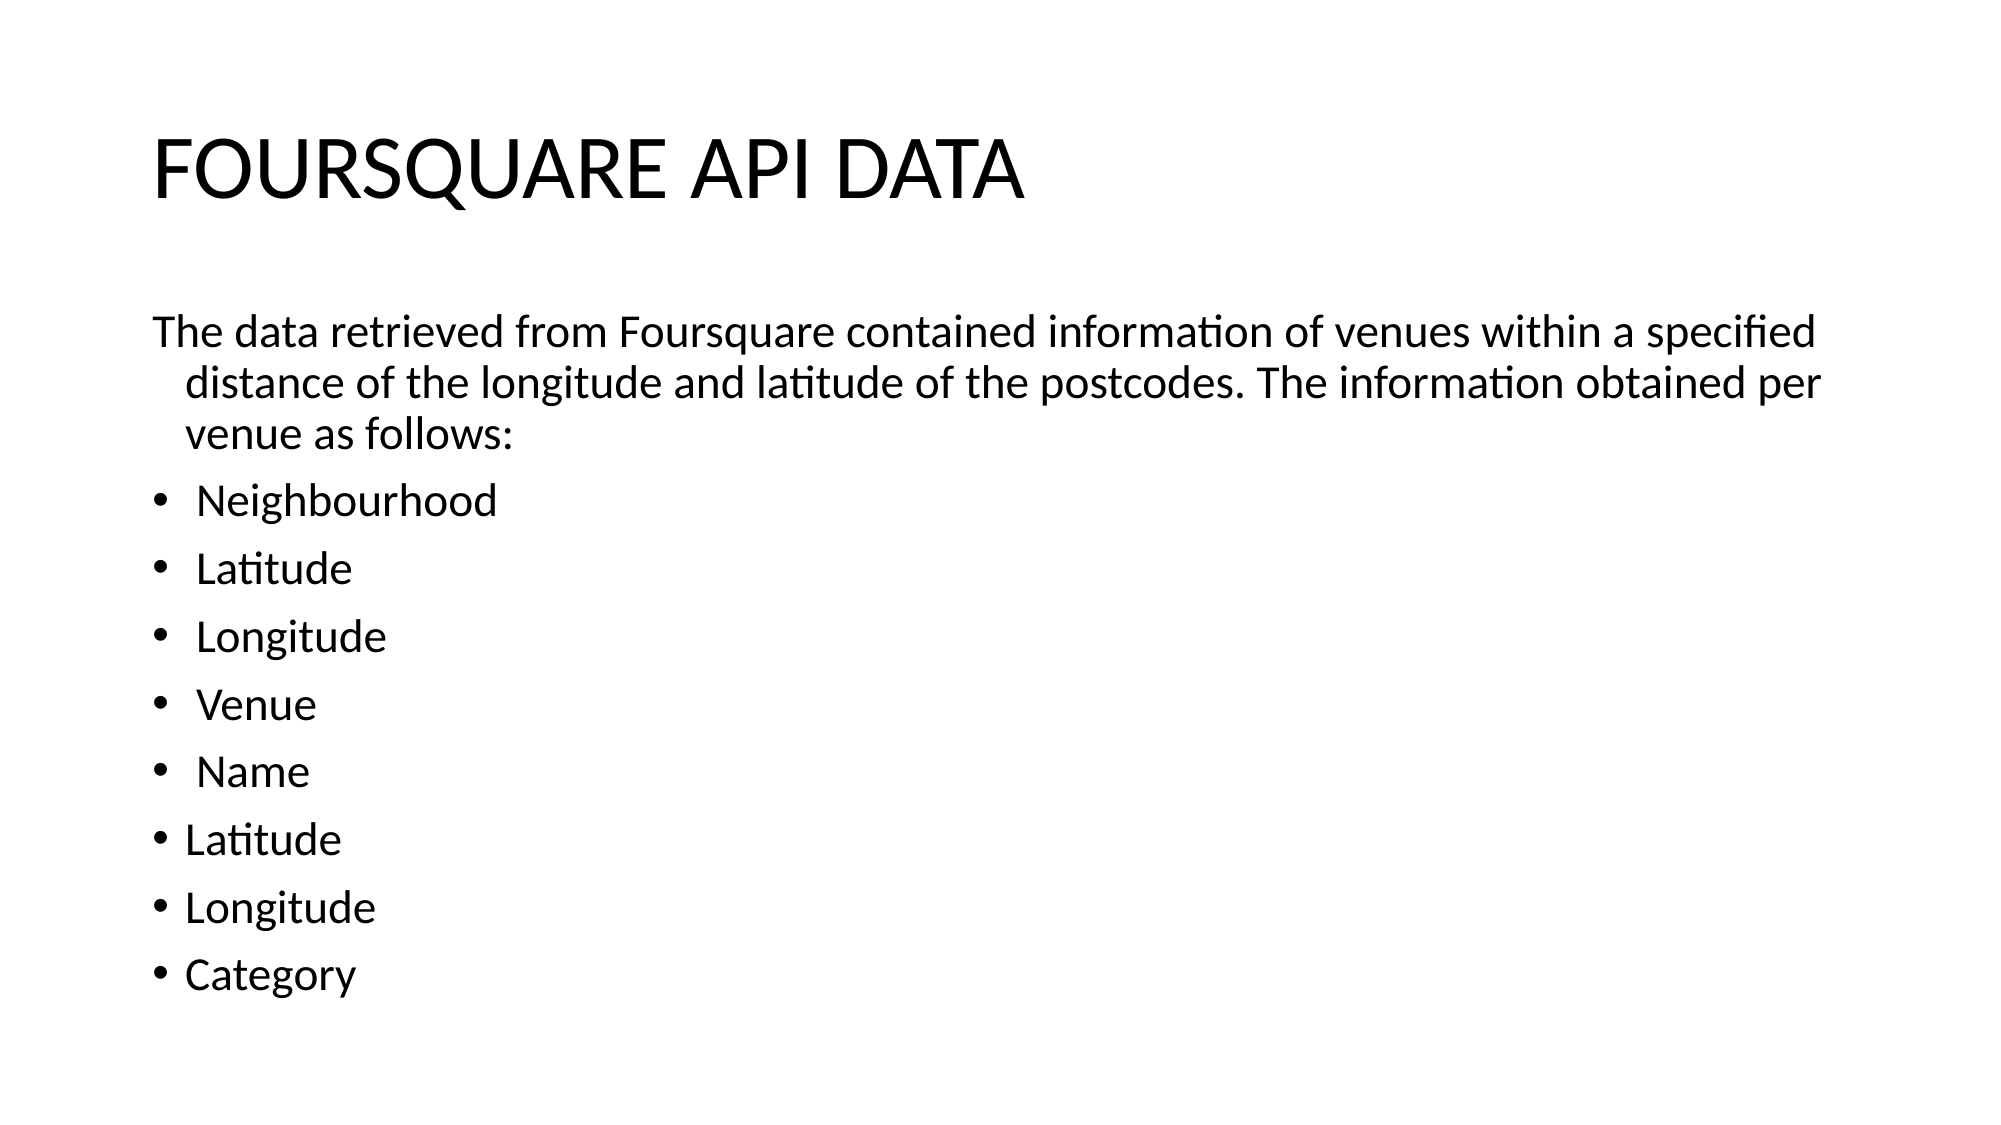

# FOURSQUARE API DATA
The data retrieved from Foursquare contained information of venues within a specified distance of the longitude and latitude of the postcodes. The information obtained per venue as follows:
 Neighbourhood
 Latitude
 Longitude
 Venue
 Name
Latitude
Longitude
Category